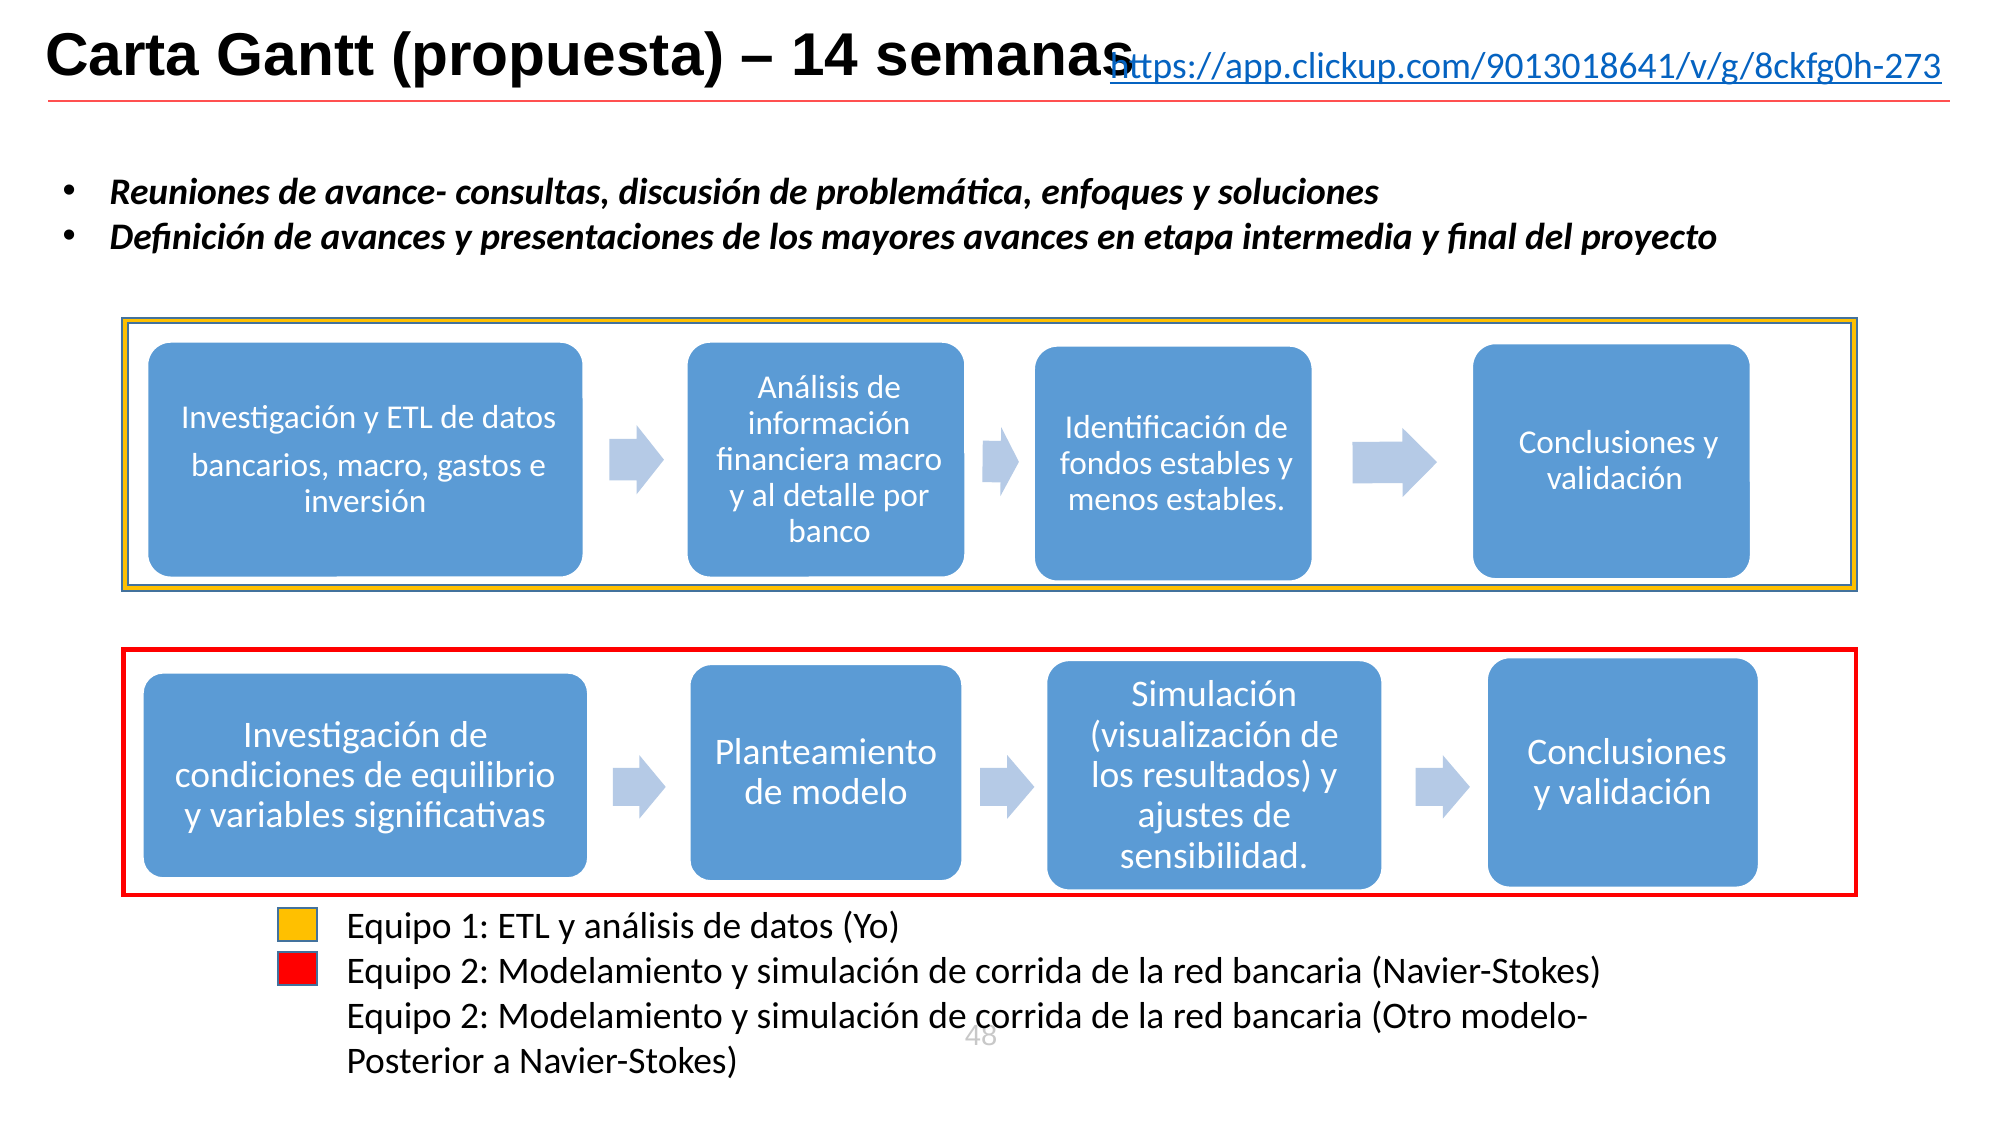

# Carta Gantt (propuesta) – 14 semanas
https://app.clickup.com/9013018641/v/g/8ckfg0h-273

Reuniones de avance- consultas, discusión de problemática, enfoques y soluciones
Definición de avances y presentaciones de los mayores avances en etapa intermedia y final del proyecto
Investigación y ETL de datos
bancarios, macro, gastos e inversión

Análisis de información financiera macro y al detalle por banco

Identificación de fondos estables y menos estables.

 Conclusiones y validación

 Conclusiones y validación

Simulación (visualización de los resultados) y ajustes de sensibilidad.

Planteamiento de modelo

Investigación de condiciones de equilibrio y variables significativas

Equipo 1: ETL y análisis de datos (Yo)
Equipo 2: Modelamiento y simulación de corrida de la red bancaria (Navier-Stokes)
Equipo 2: Modelamiento y simulación de corrida de la red bancaria (Otro modelo- Posterior a Navier-Stokes)

48